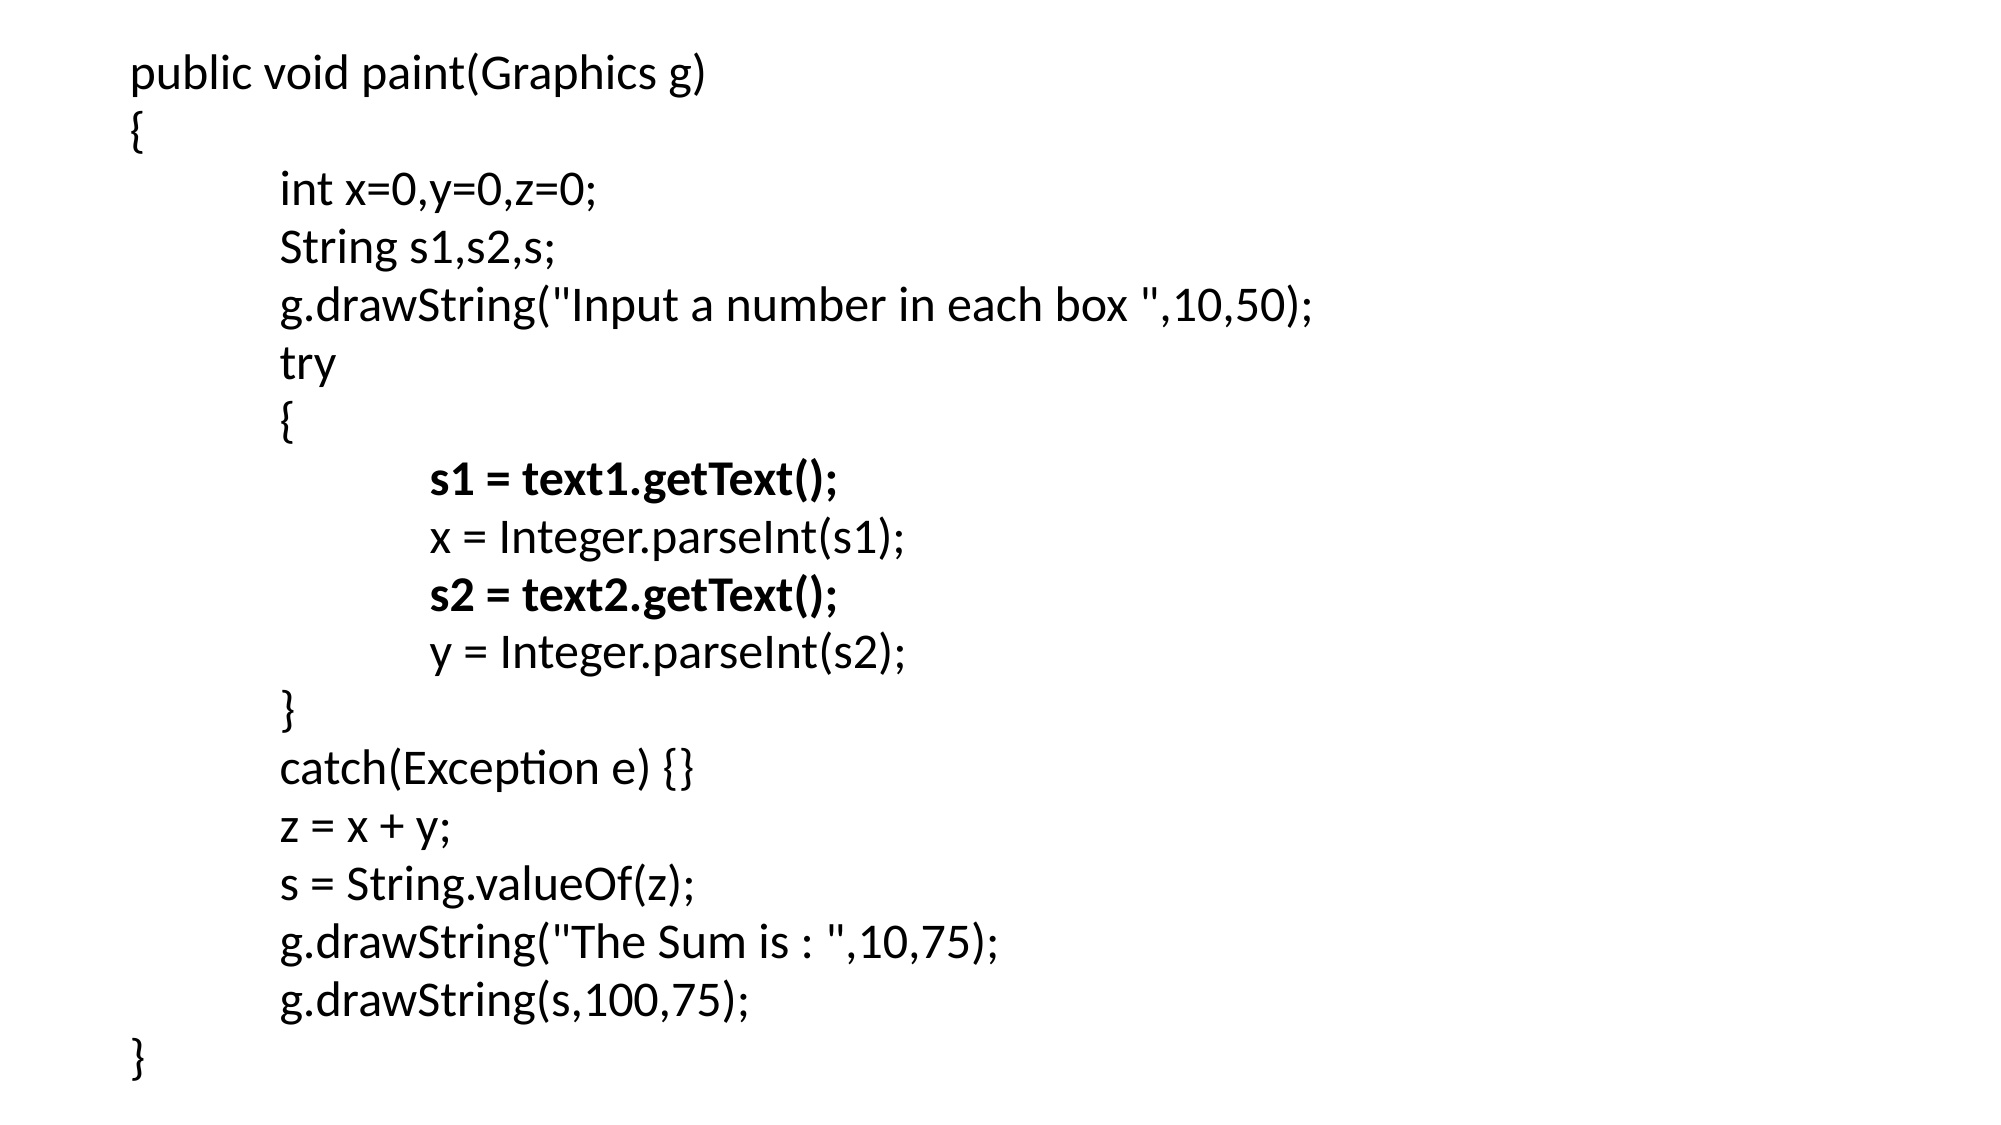

public void paint(Graphics g)
	{
		int x=0,y=0,z=0;
		String s1,s2,s;
		g.drawString("Input a number in each box ",10,50);
		try
		{
			s1 = text1.getText();
			x = Integer.parseInt(s1);
			s2 = text2.getText();
			y = Integer.parseInt(s2);
		}
		catch(Exception e) {}
		z = x + y;
		s = String.valueOf(z);
		g.drawString("The Sum is : ",10,75);
		g.drawString(s,100,75);
	}